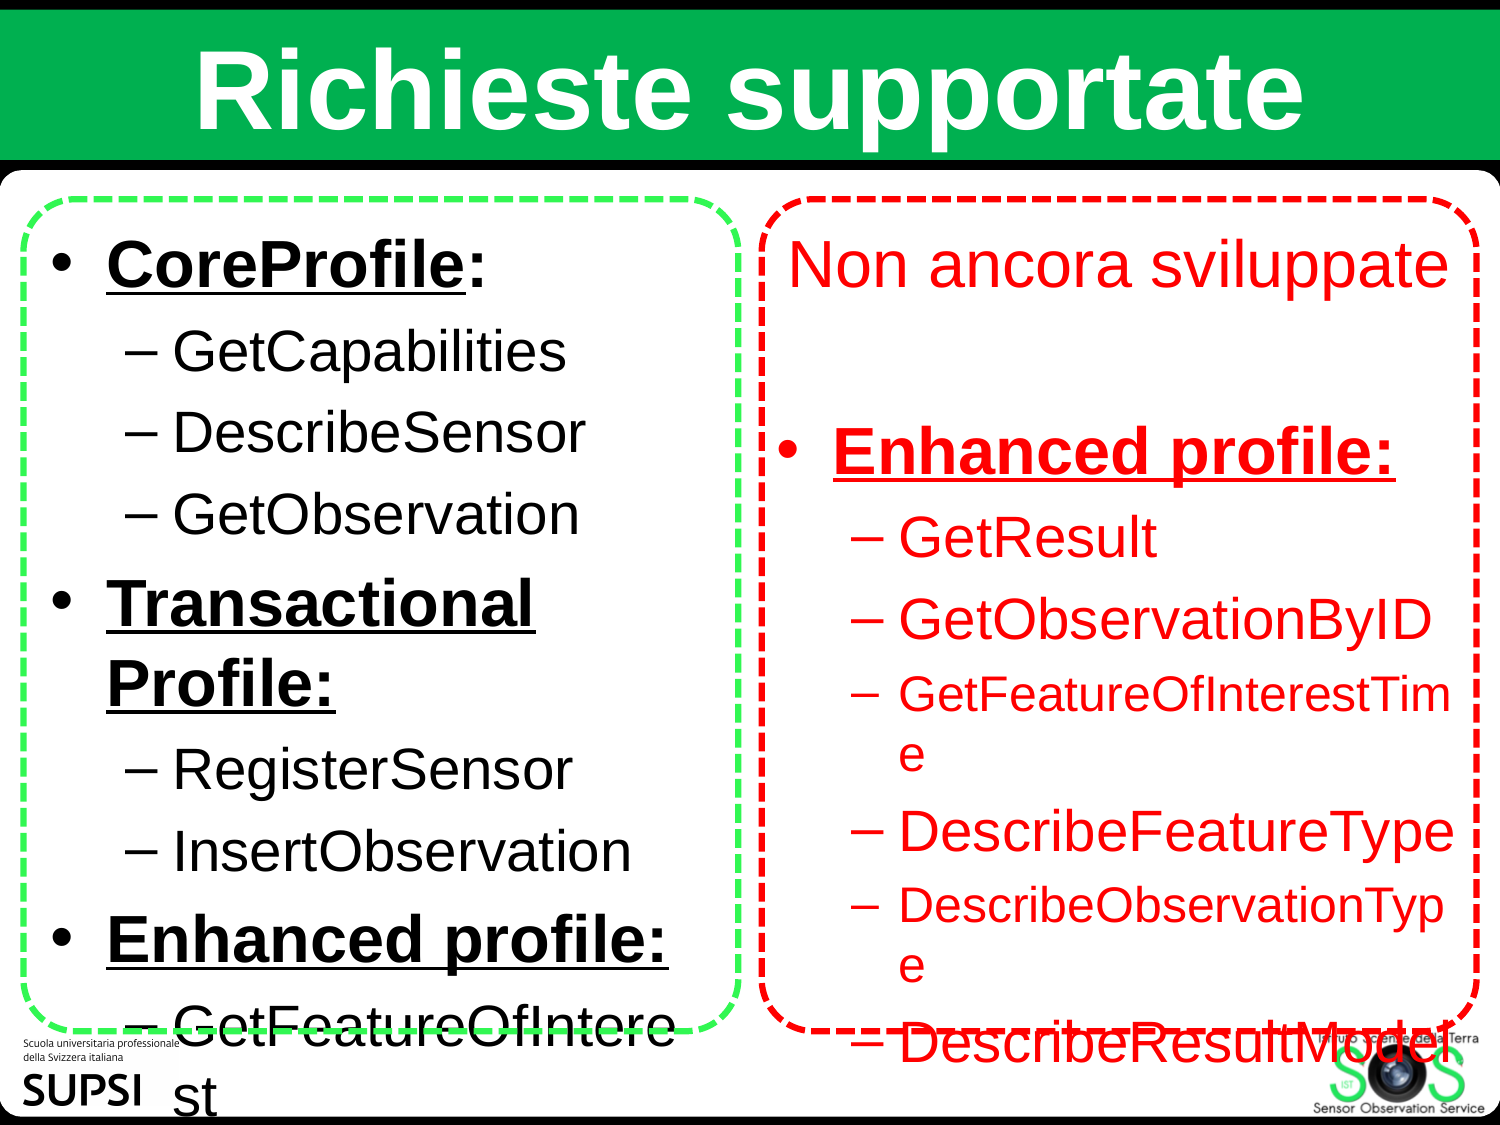

# Richieste supportate

CoreProfile:
GetCapabilities
DescribeSensor
GetObservation
Transactional Profile:
RegisterSensor
InsertObservation
Enhanced profile:
GetFeatureOfInterest

Non ancora sviluppate

Enhanced profile:
GetResult
GetObservationByID
GetFeatureOfInterestTime
DescribeFeatureType
DescribeObservationType
DescribeResultModel